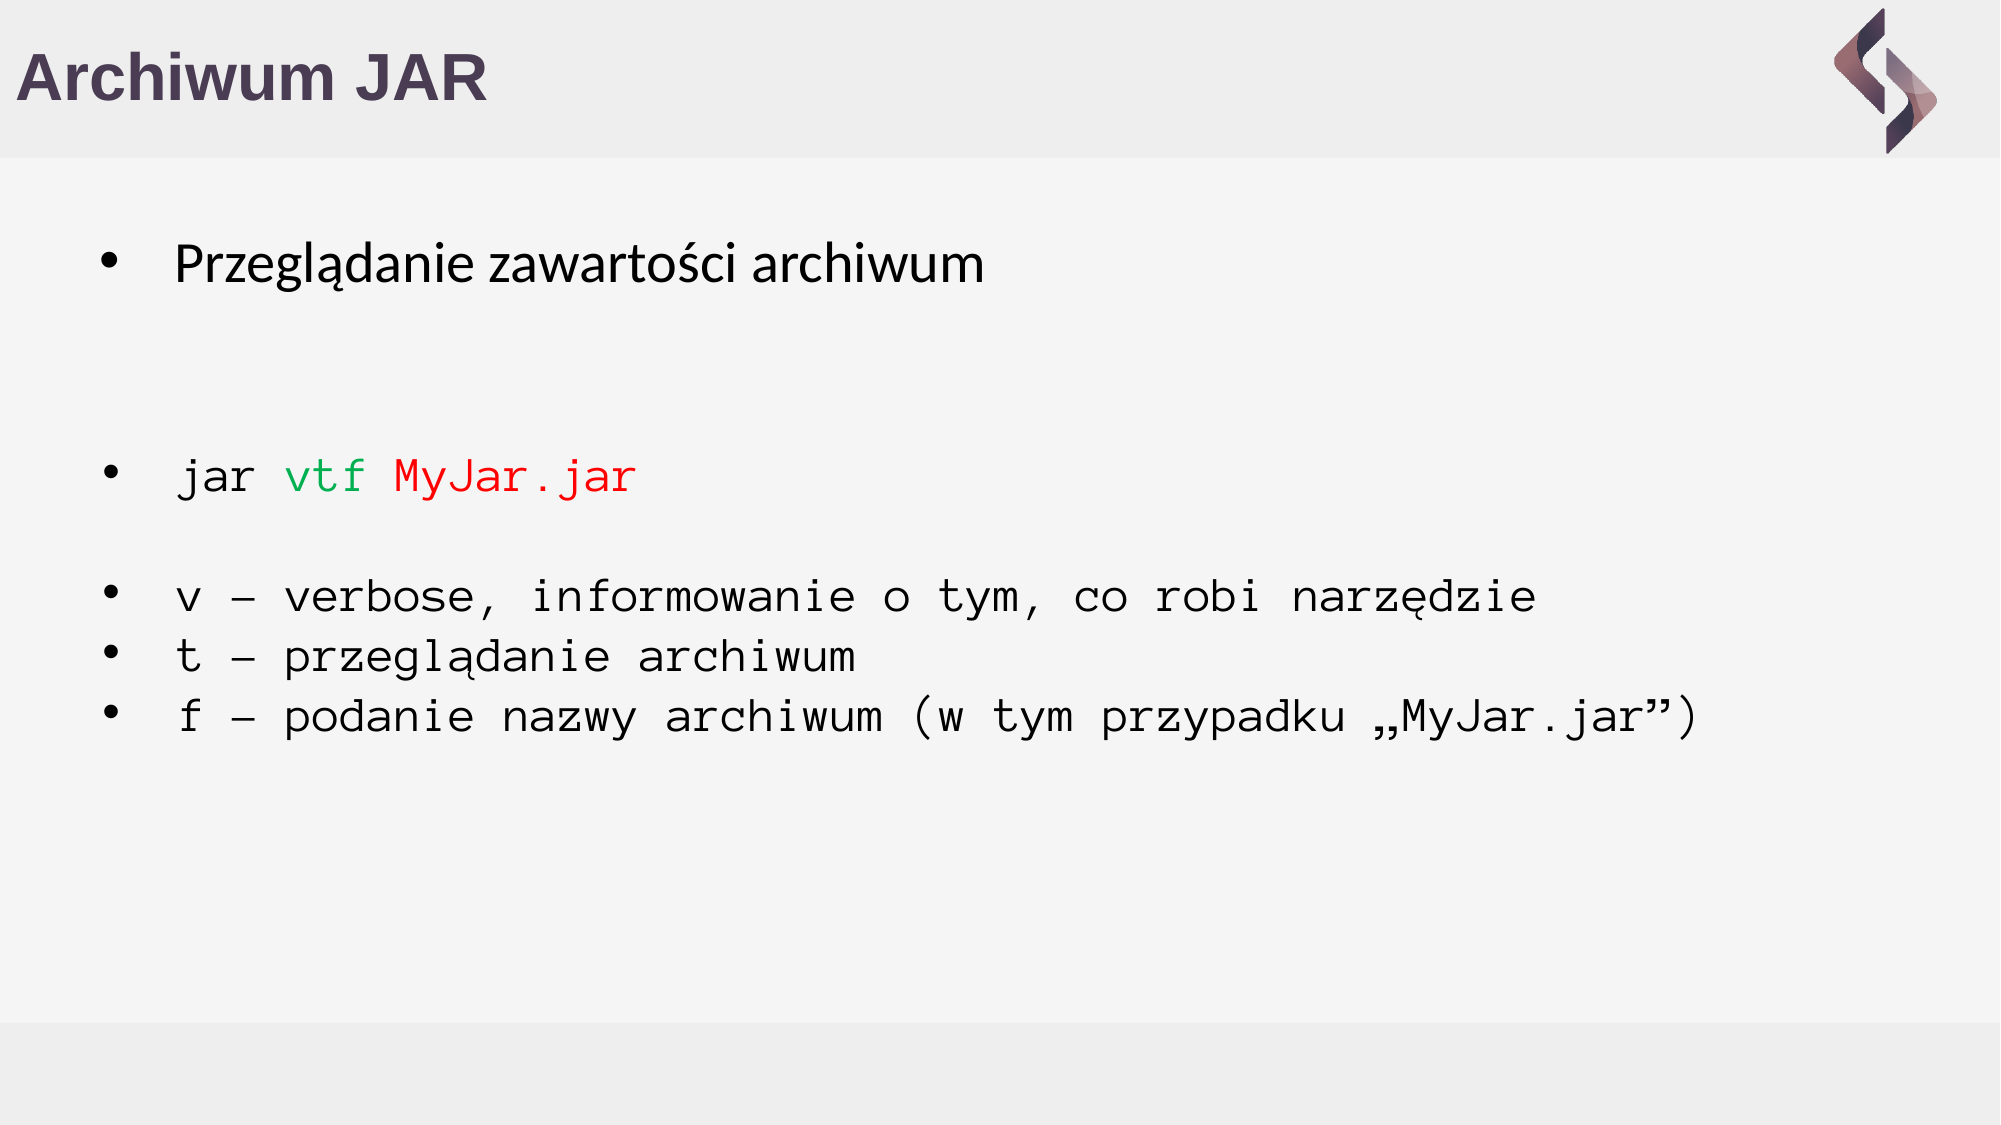

# Archiwum JAR
Przeglądanie zawartości archiwum
jar vtf MyJar.jar

v – verbose, informowanie o tym, co robi narzędzie
t – przeglądanie archiwum
f – podanie nazwy archiwum (w tym przypadku „MyJar.jar”)